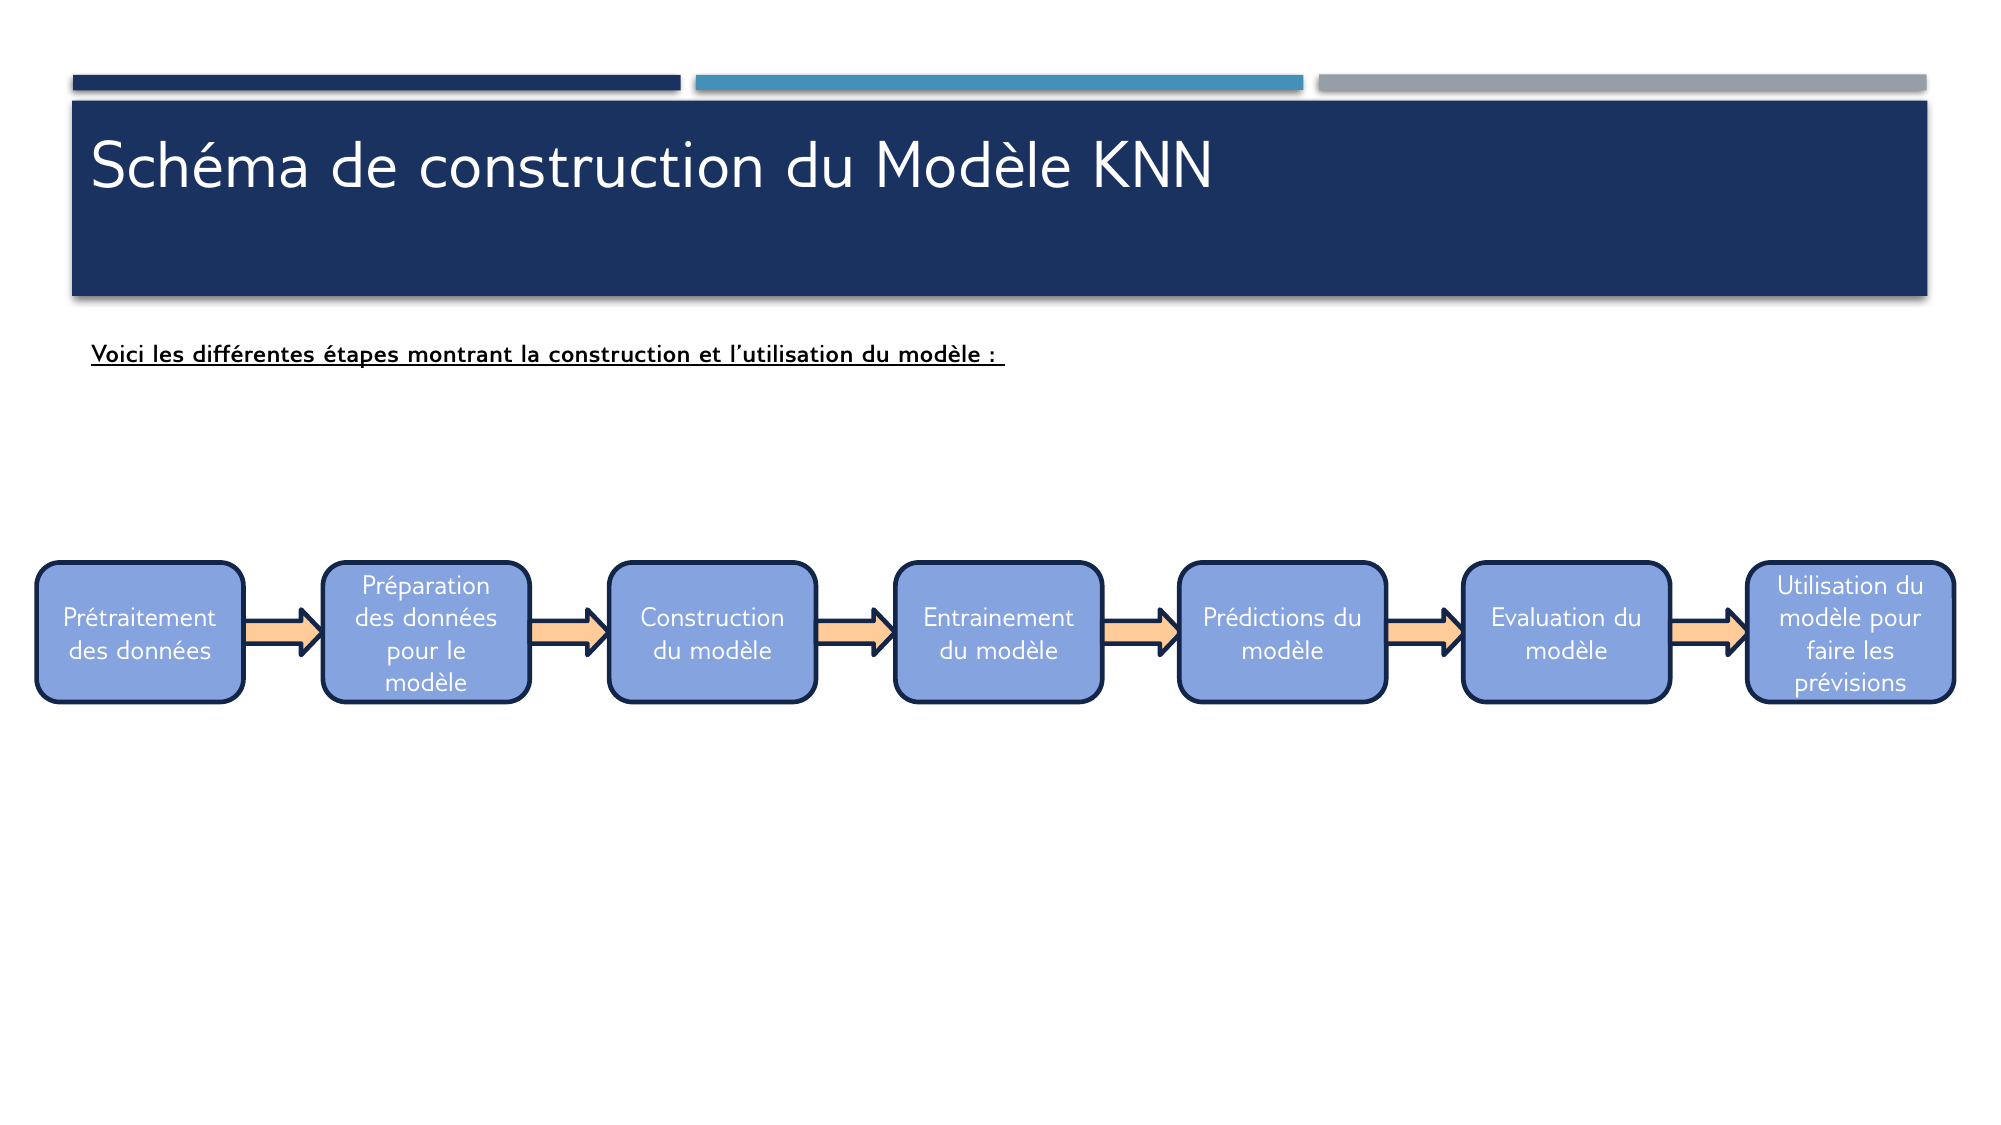

Schéma de construction du Modèle KNN
Voici les différentes étapes montrant la construction et l’utilisation du modèle :
Prétraitement des données
Préparation des données pour le modèle
Construction du modèle
Entrainement du modèle
Prédictions du modèle
Evaluation du modèle
Utilisation du modèle pour faire les prévisions